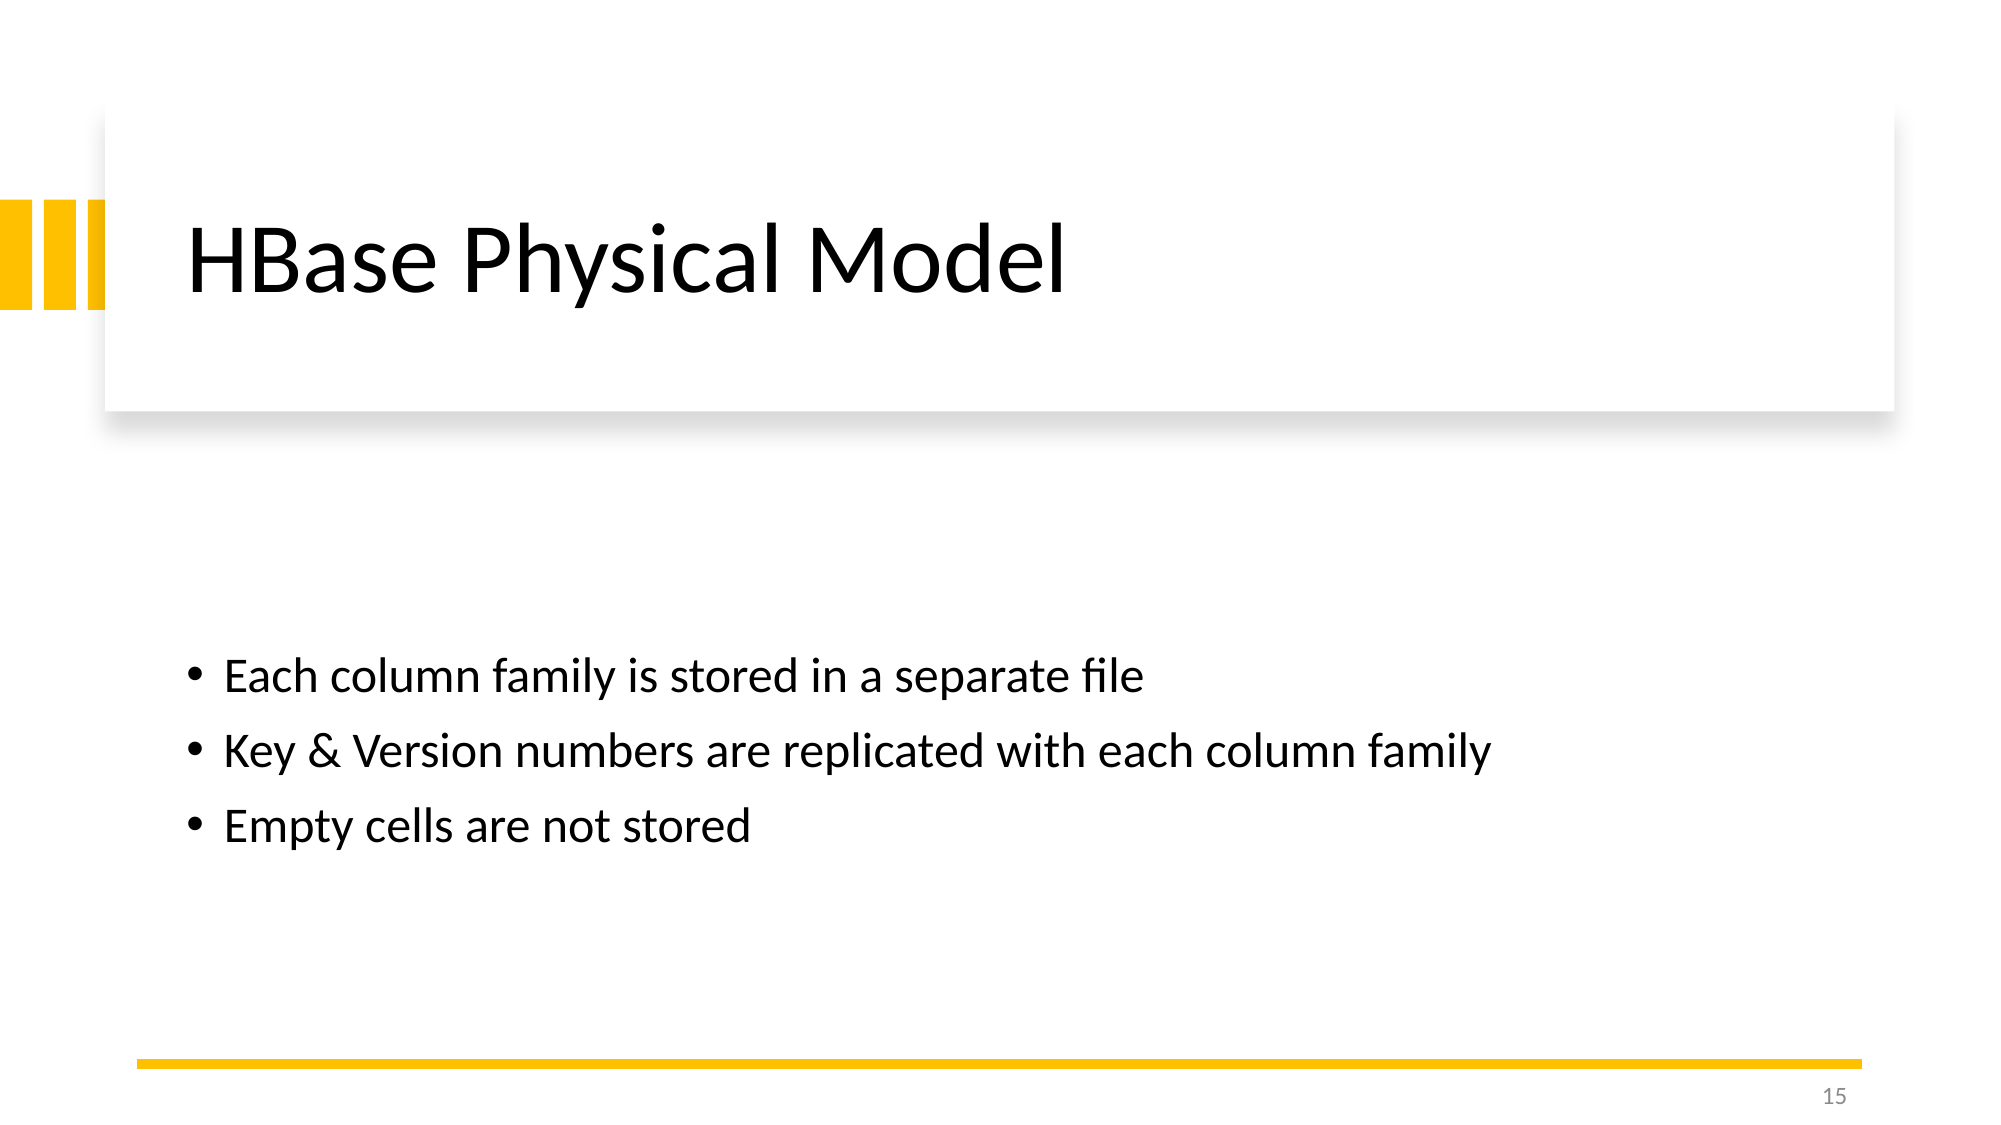

# HBase Physical Model

Each column family is stored in a separate file
Key & Version numbers are replicated with each column family
Empty cells are not stored
15